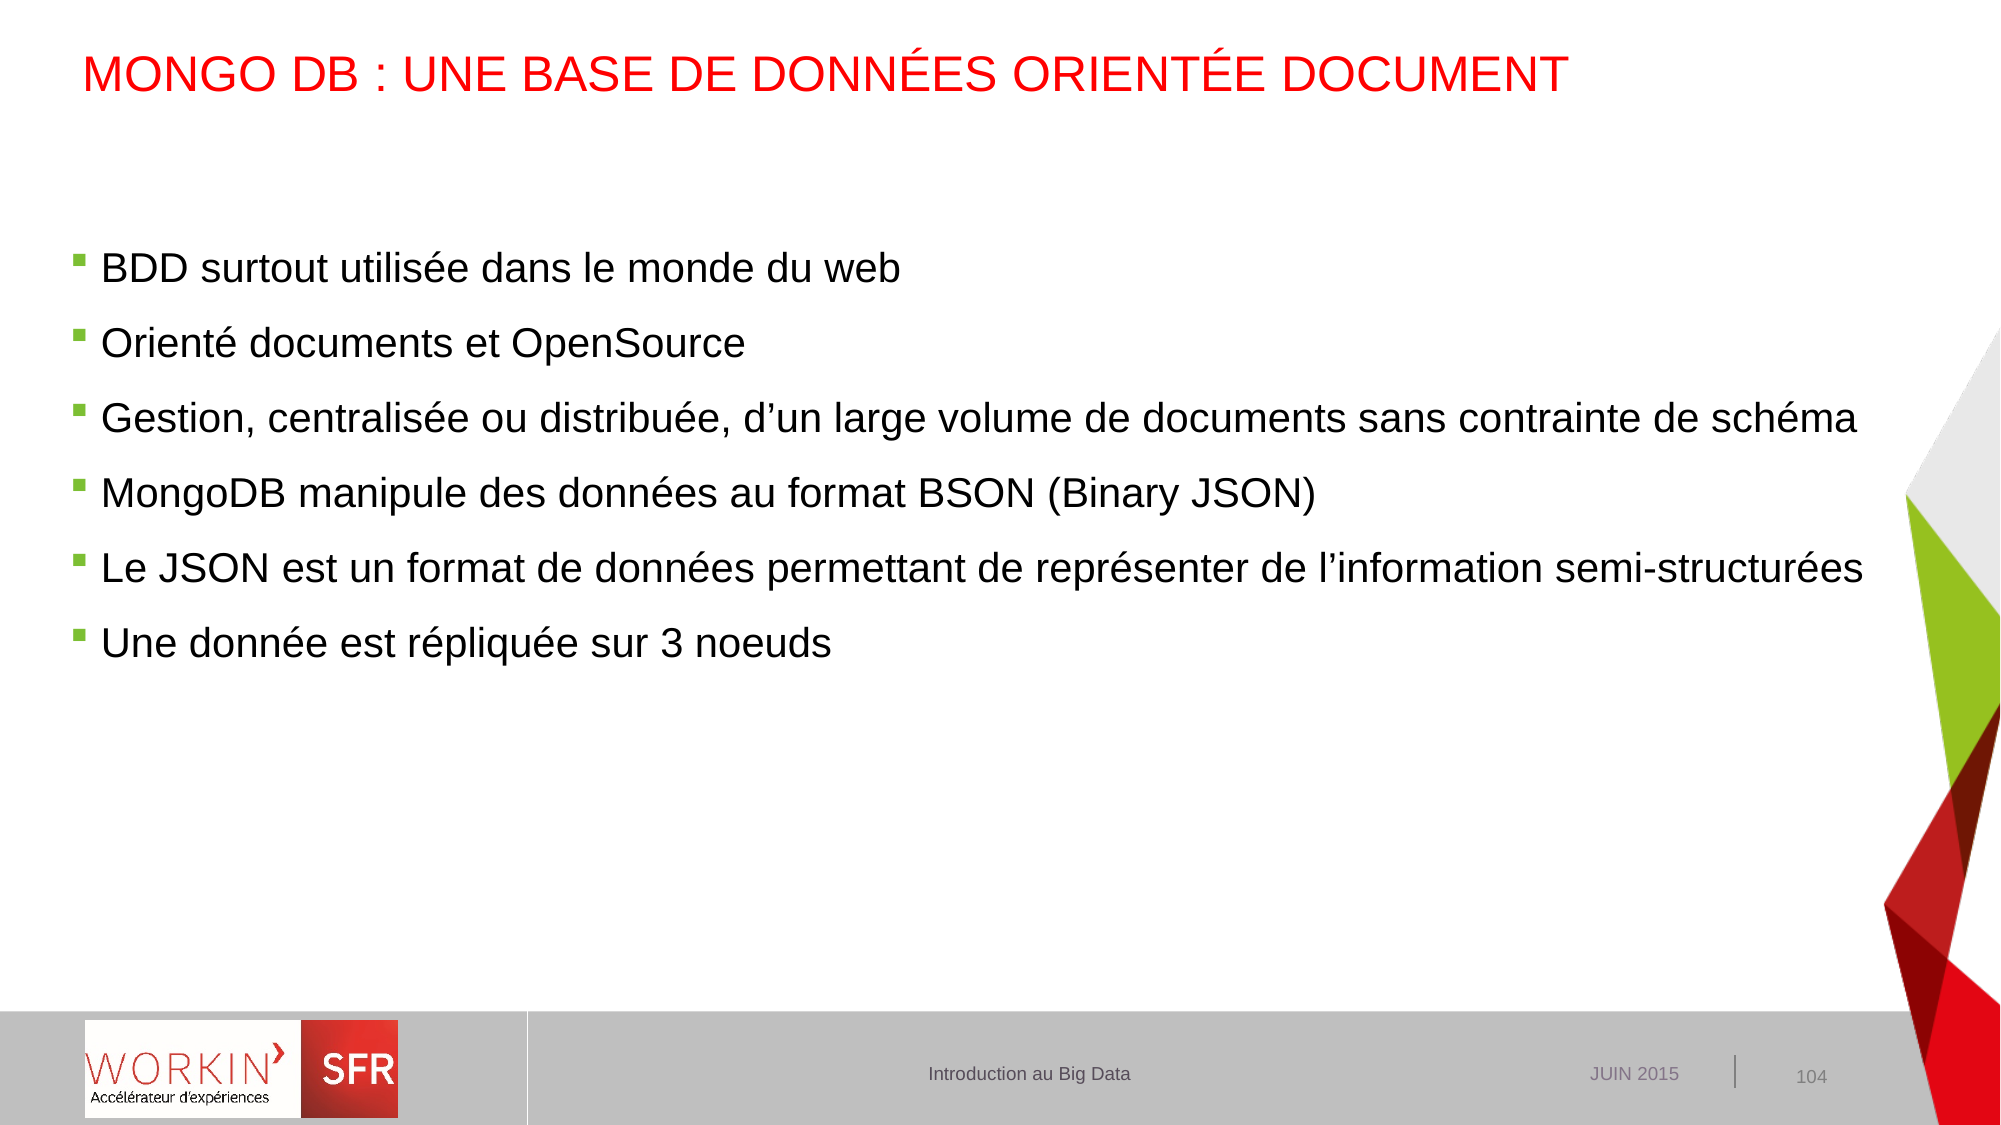

# MONGO DB : Une base de données orientée document
 BDD surtout utilisée dans le monde du web
 Orienté documents et OpenSource
 Gestion, centralisée ou distribuée, d’un large volume de documents sans contrainte de schéma
 MongoDB manipule des données au format BSON (Binary JSON)
 Le JSON est un format de données permettant de représenter de l’information semi-structurées
 Une donnée est répliquée sur 3 noeuds

JUIN 2015
104